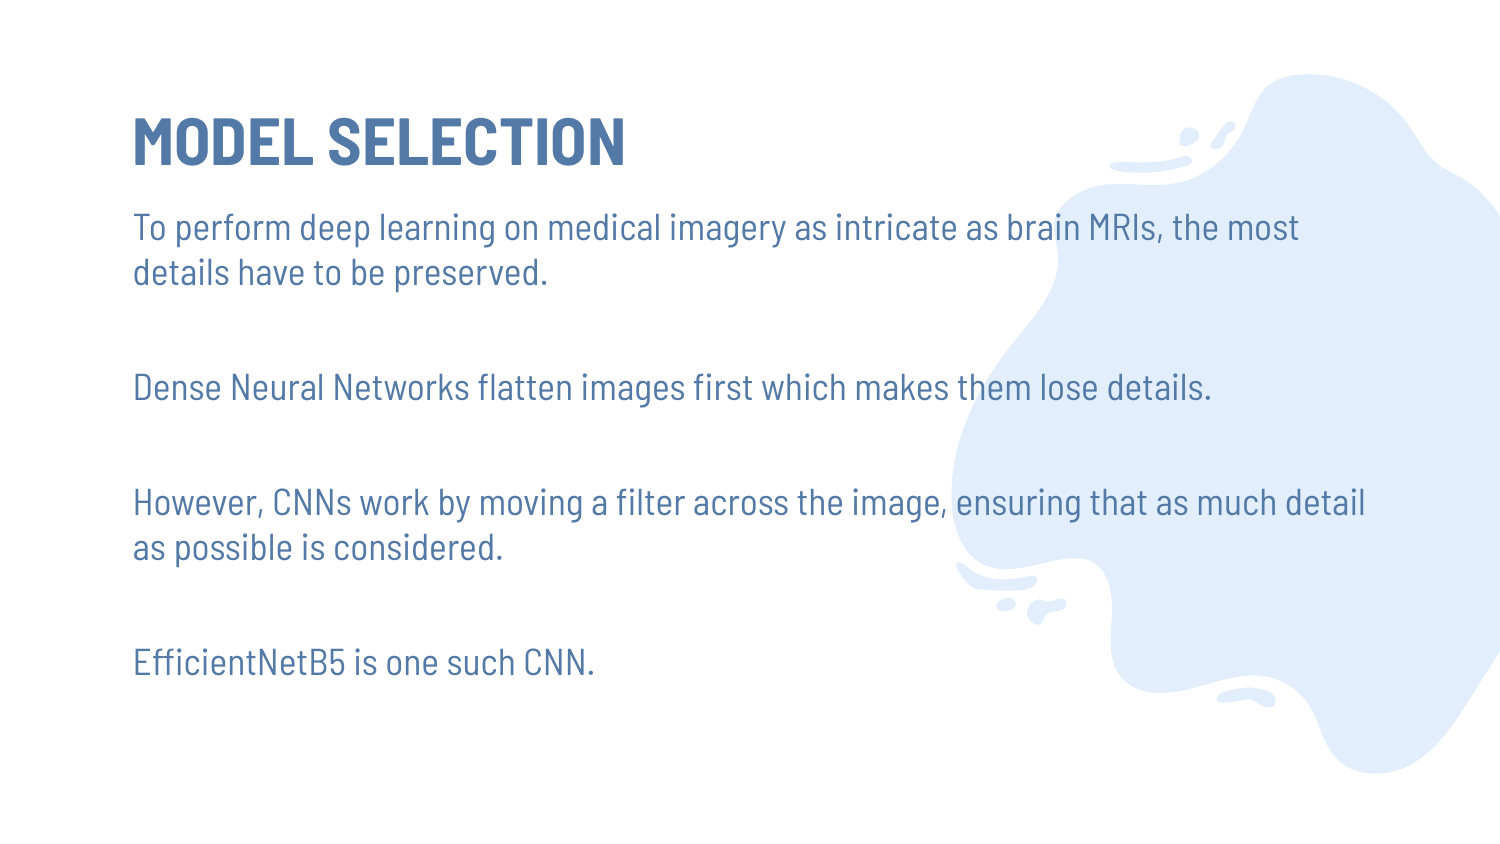

# MODEL SELECTION
To perform deep learning on medical imagery as intricate as brain MRIs, the most details have to be preserved.

Dense Neural Networks flatten images first which makes them lose details.

However, CNNs work by moving a filter across the image, ensuring that as much detail as possible is considered.

EfficientNetB5 is one such CNN.